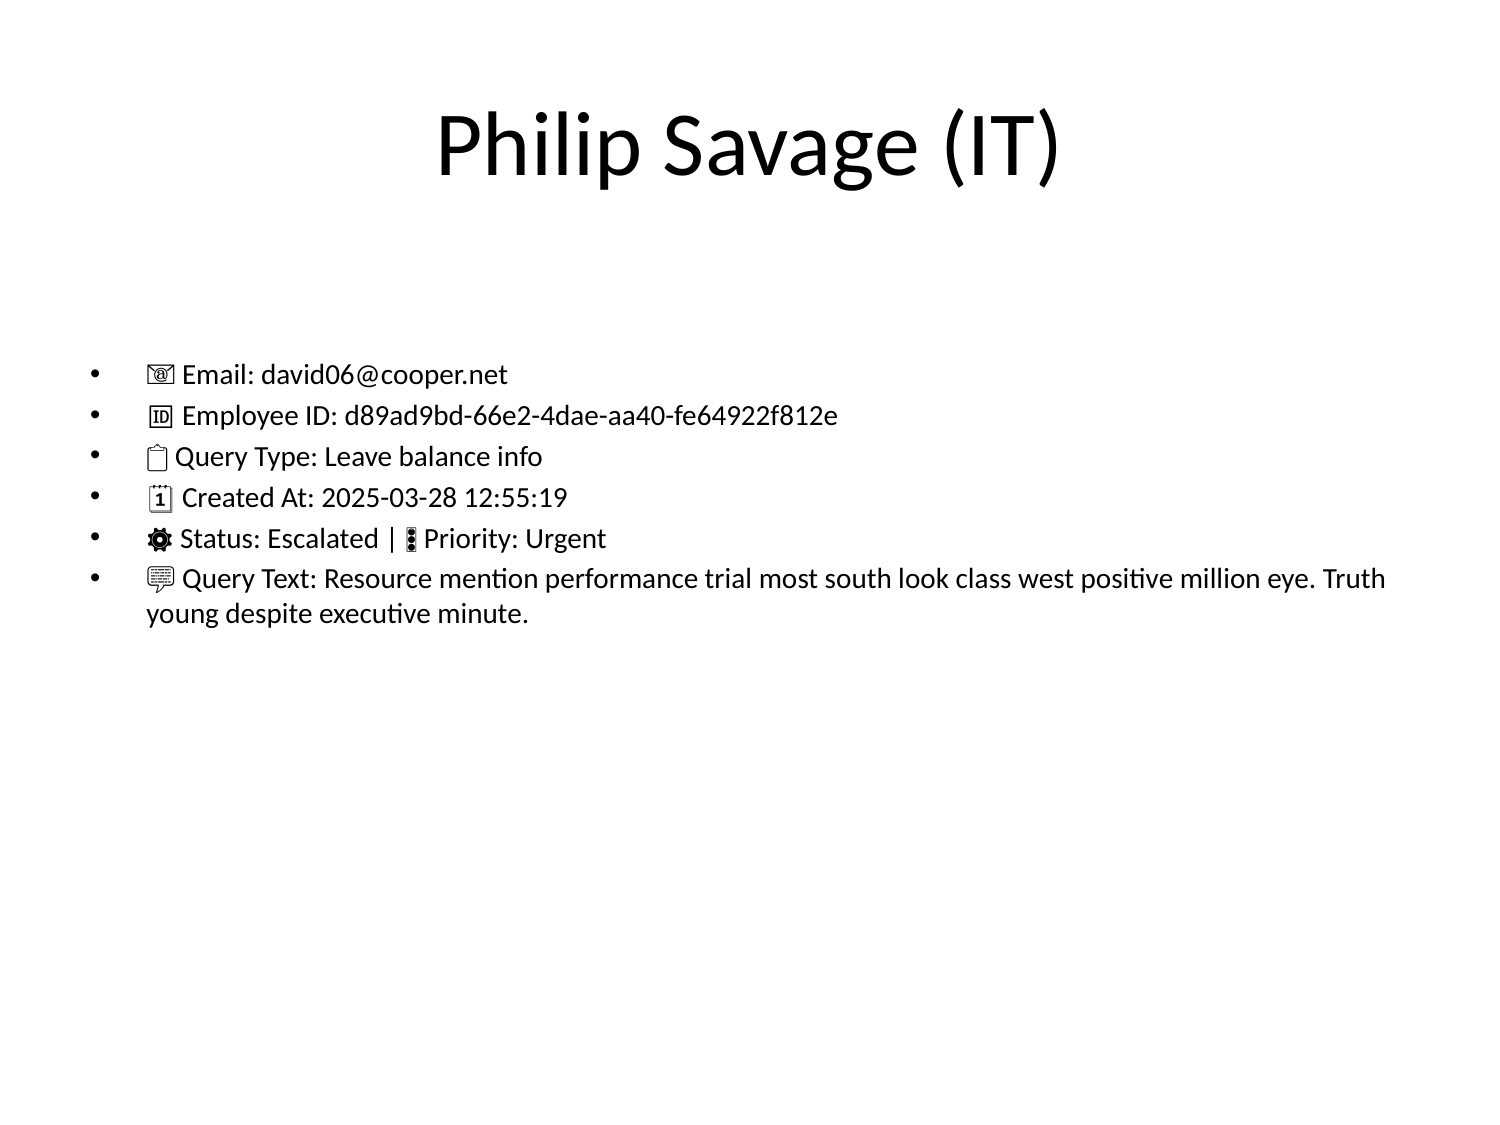

# Philip Savage (IT)

📧 Email: david06@cooper.net
🆔 Employee ID: d89ad9bd-66e2-4dae-aa40-fe64922f812e
📋 Query Type: Leave balance info
🗓 Created At: 2025-03-28 12:55:19
⚙ Status: Escalated | 🚦 Priority: Urgent
💬 Query Text: Resource mention performance trial most south look class west positive million eye. Truth young despite executive minute.